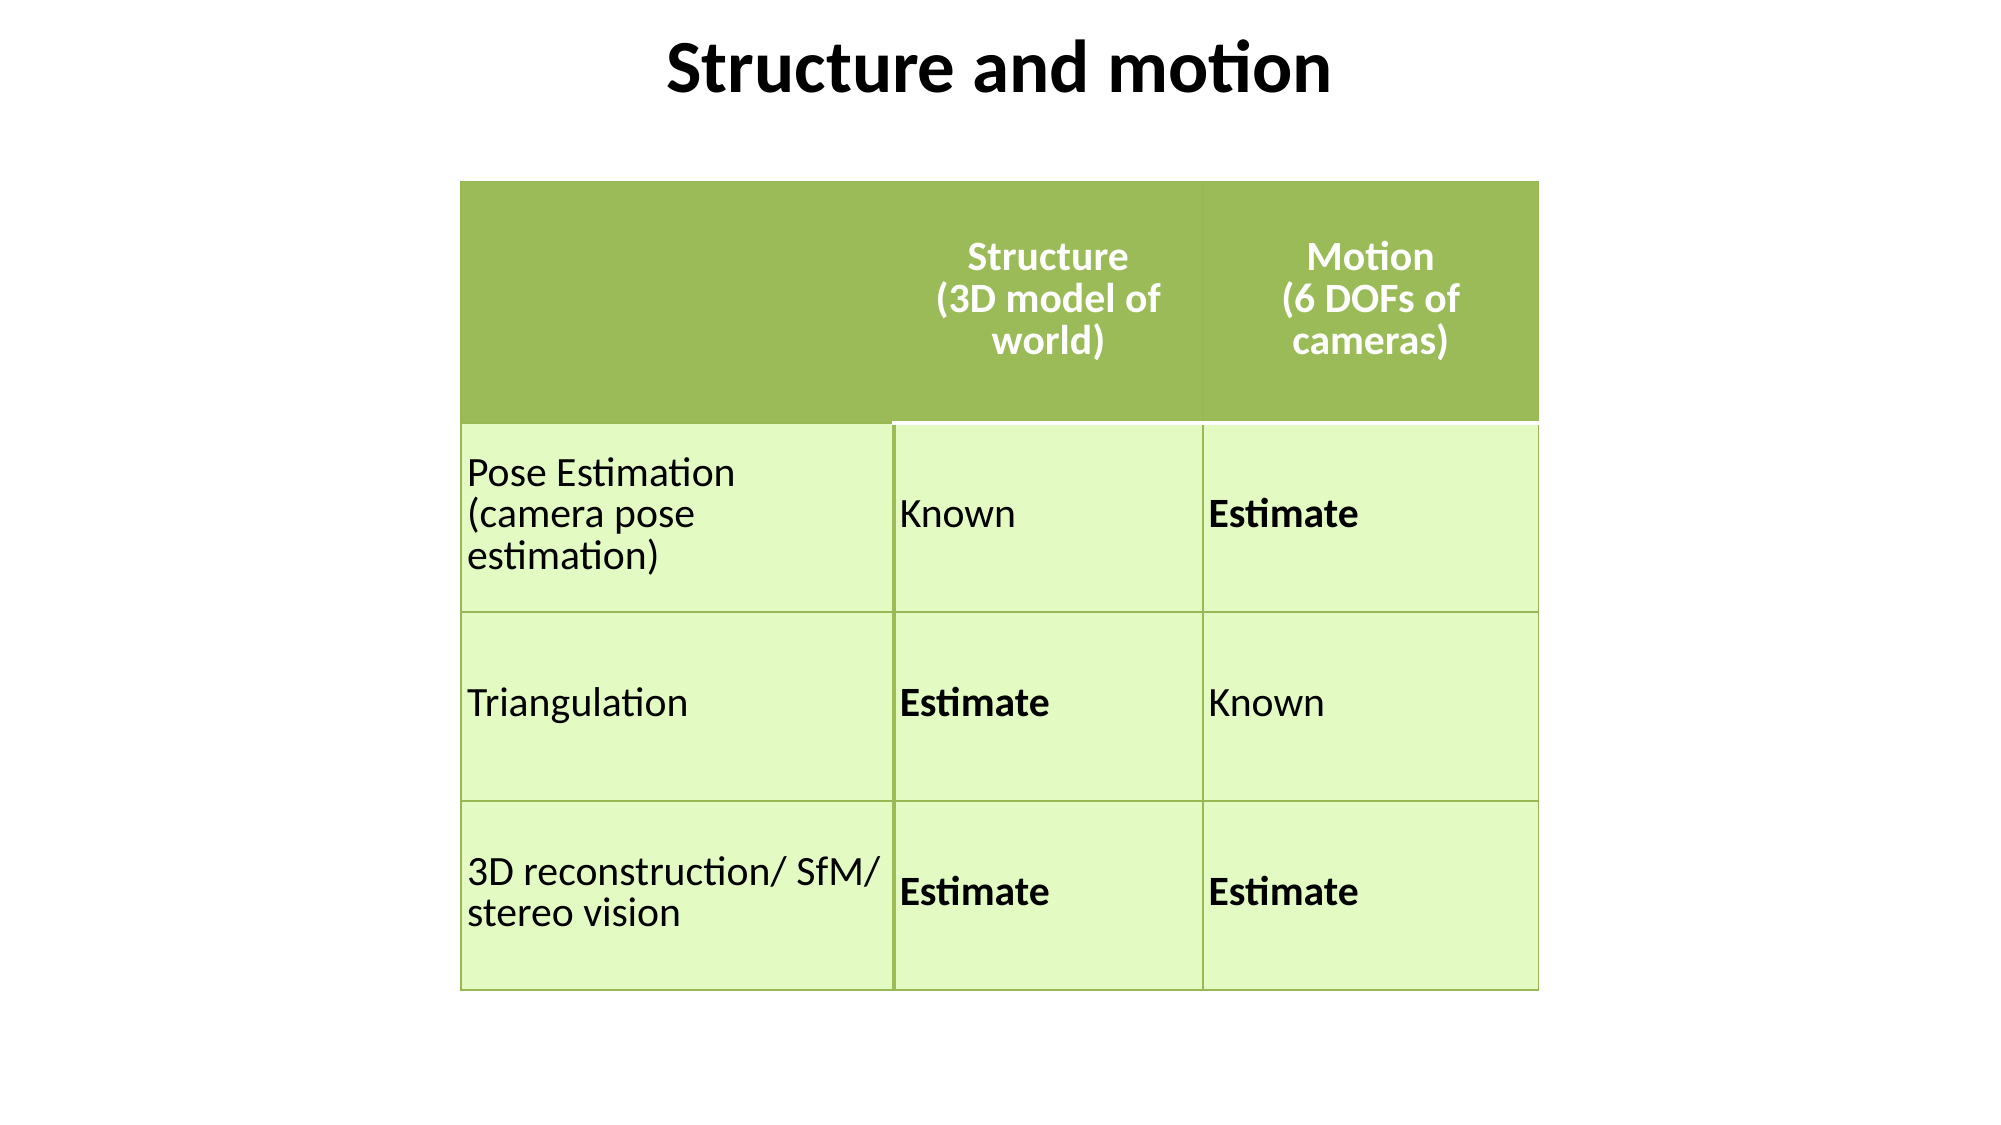

# Structure and motion
|  | Structure (3D model of world) | Motion (6 DOFs of cameras) |
| --- | --- | --- |
| Pose Estimation (camera pose estimation) | Known | Estimate |
| Triangulation | Estimate | Known |
| 3D reconstruction/ SfM/ stereo vision | Estimate | Estimate |